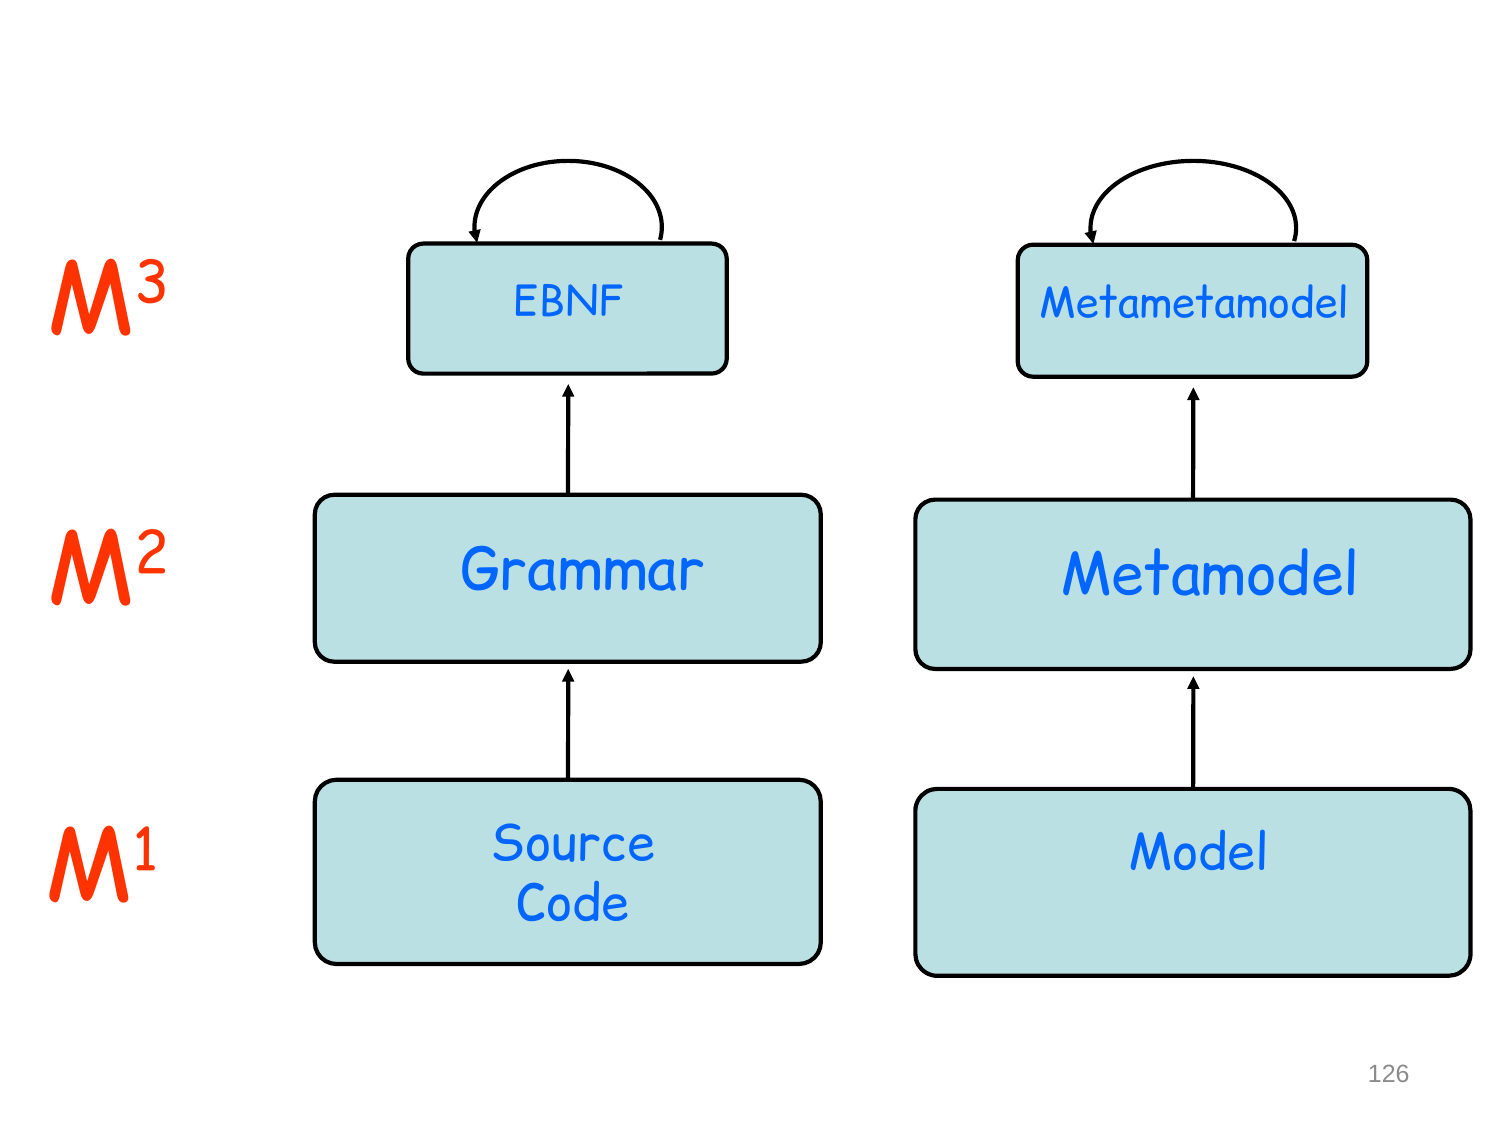

EBNF
M3

Grammar

M2

Source
Code
M1

Metametamodel

Metamodel

Model

126